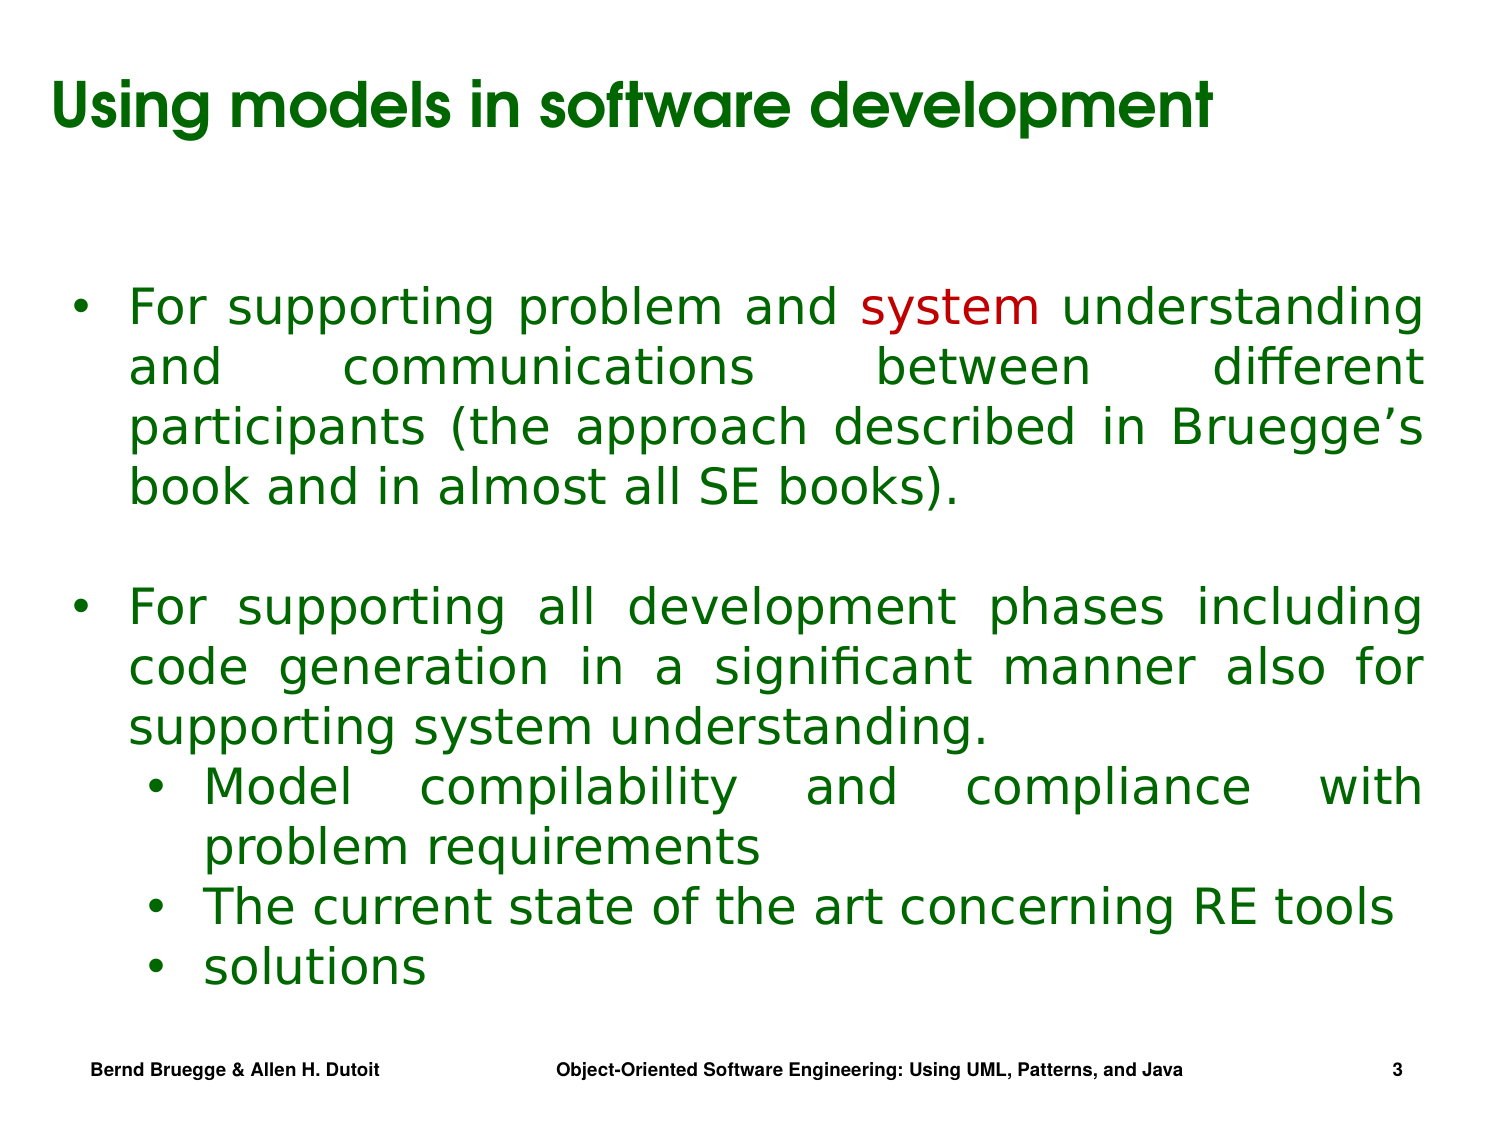

# Using models in software development
For supporting problem and system understanding and communications between different participants (the approach described in Bruegge’s book and in almost all SE books).

For supporting all development phases including code generation in a significant manner also for supporting system understanding.
Model compilability and compliance with problem requirements
The current state of the art concerning RE tools
solutions